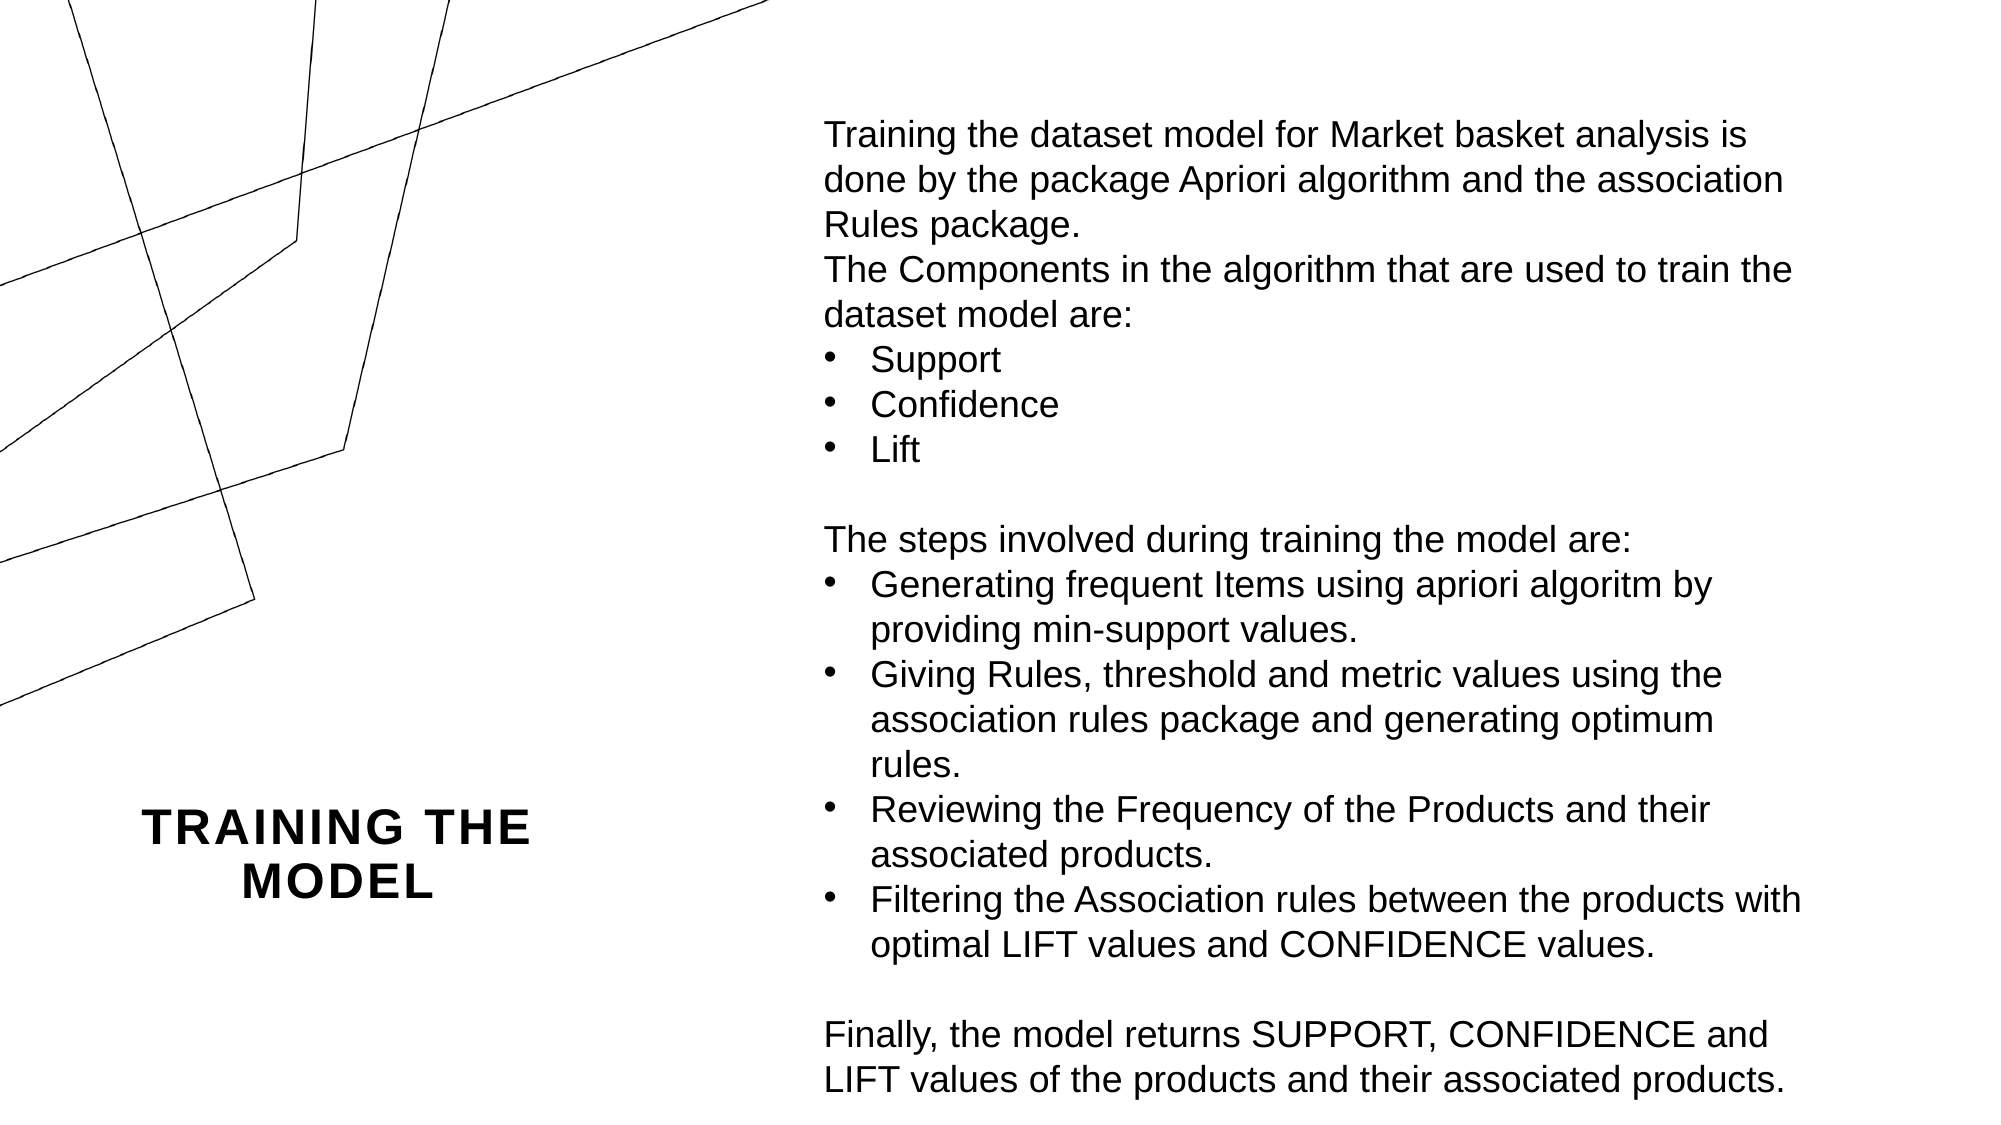

Training the dataset model for Market basket analysis is done by the package Apriori algorithm and the association Rules package.
The Components in the algorithm that are used to train the dataset model are:
Support
Confidence
Lift

The steps involved during training the model are:
Generating frequent Items using apriori algoritm by providing min-support values.
Giving Rules, threshold and metric values using the association rules package and generating optimum rules.
Reviewing the Frequency of the Products and their associated products.
Filtering the Association rules between the products with optimal LIFT values and CONFIDENCE values.

Finally, the model returns SUPPORT, CONFIDENCE and LIFT values of the products and their associated products.
# Training The model